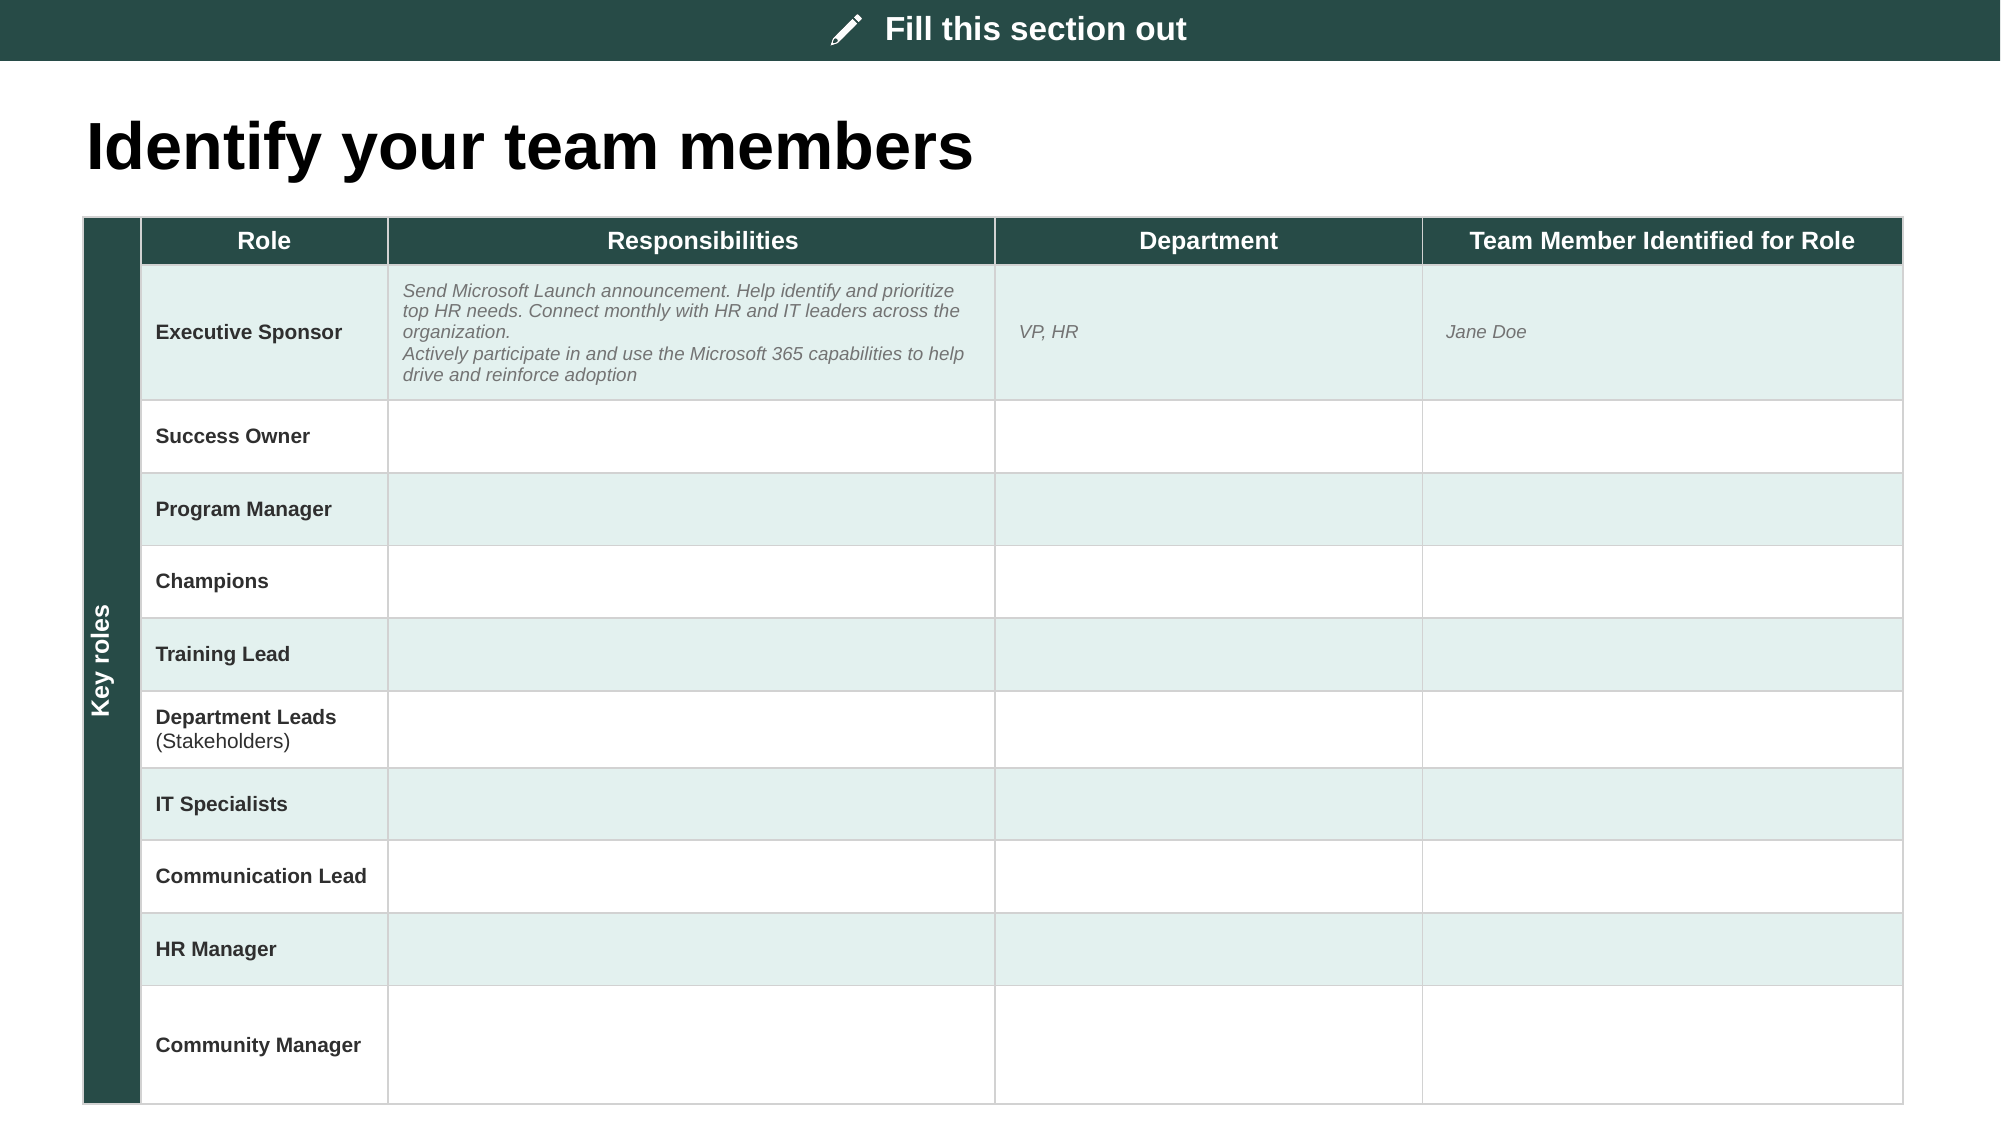

Identify your team members
| Key roles | Role | Responsibilities | Department | Team Member Identified for Role |
| --- | --- | --- | --- | --- |
|  | Executive Sponsor | Send Microsoft Launch announcement. Help identify and prioritize top HR needs. Connect monthly with HR and IT leaders across the organization. Actively participate in and use the Microsoft 365 capabilities to help drive and reinforce adoption | VP, HR | Jane Doe |
|  | Success Owner |  |  |  |
|  | Program Manager |  |  |  |
|  | Champions |  |  |  |
|  | Training Lead |  |  |  |
|  | Department Leads (Stakeholders) |  |  |  |
|  | IT Specialists |  |  |  |
|  | Communication Lead |  |  |  |
|  | HR Manager |  |  |  |
|  | Community Manager |  |  |  |